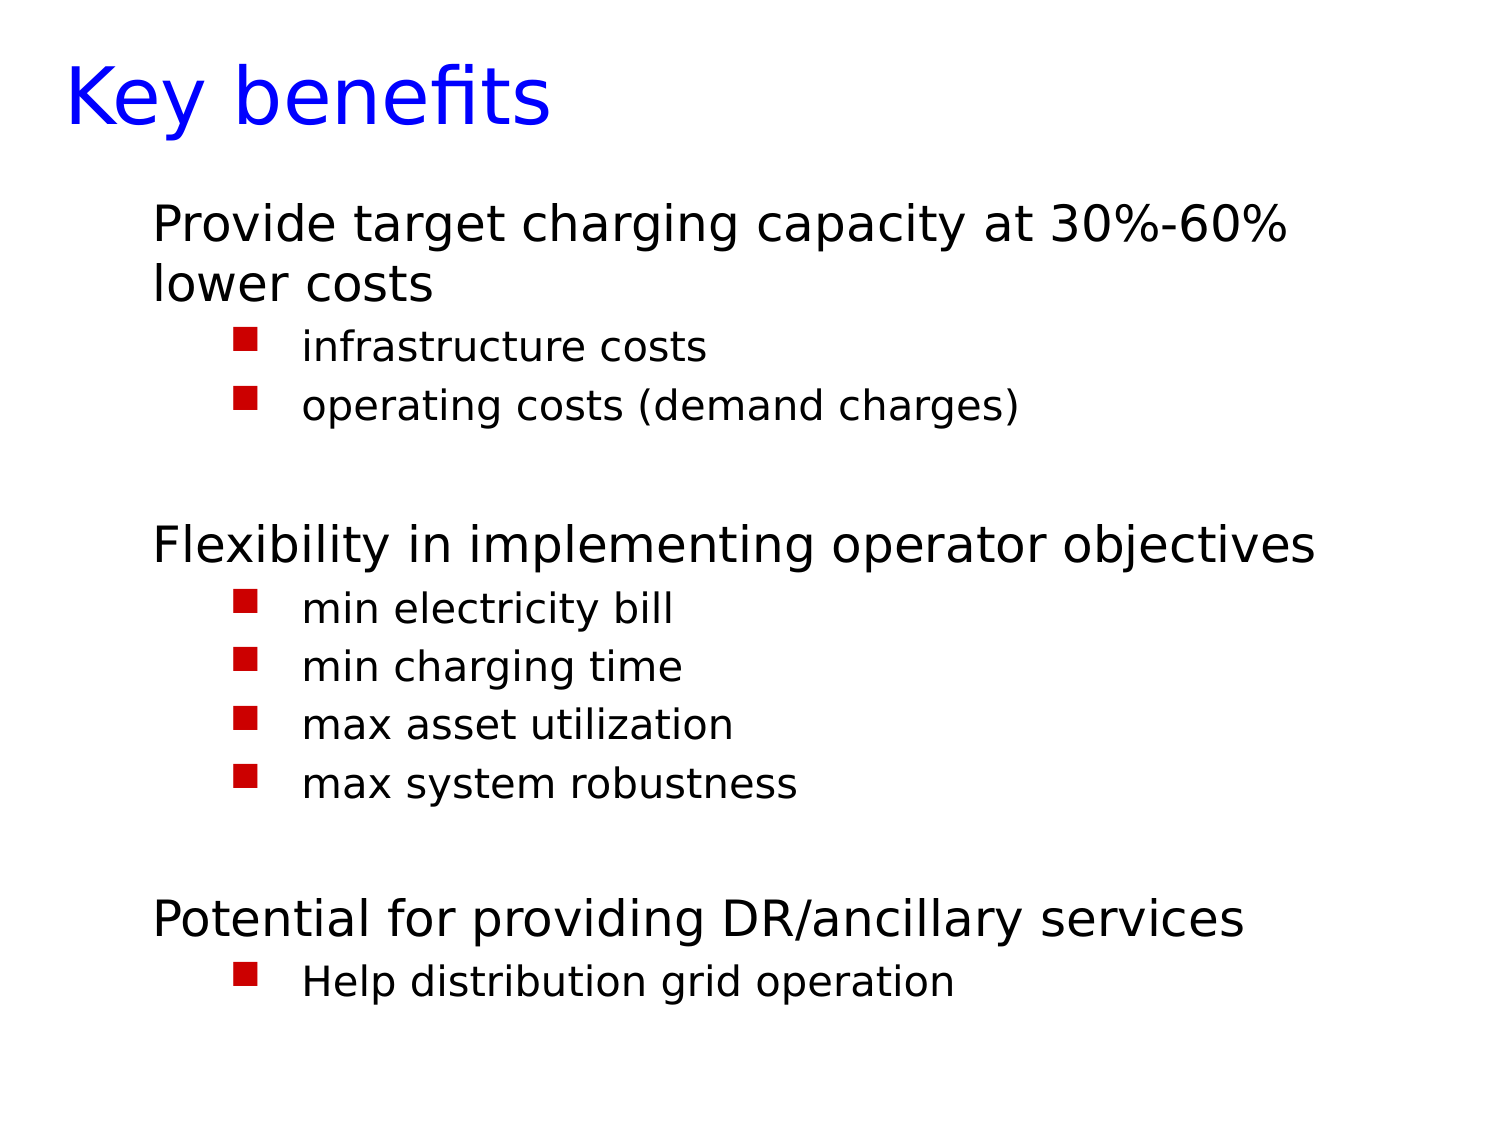

# Key benefits
Provide target charging capacity at 30%-60% lower costs
infrastructure costs
operating costs (demand charges)

Flexibility in implementing operator objectives
min electricity bill
min charging time
max asset utilization
max system robustness

Potential for providing DR/ancillary services
Help distribution grid operation